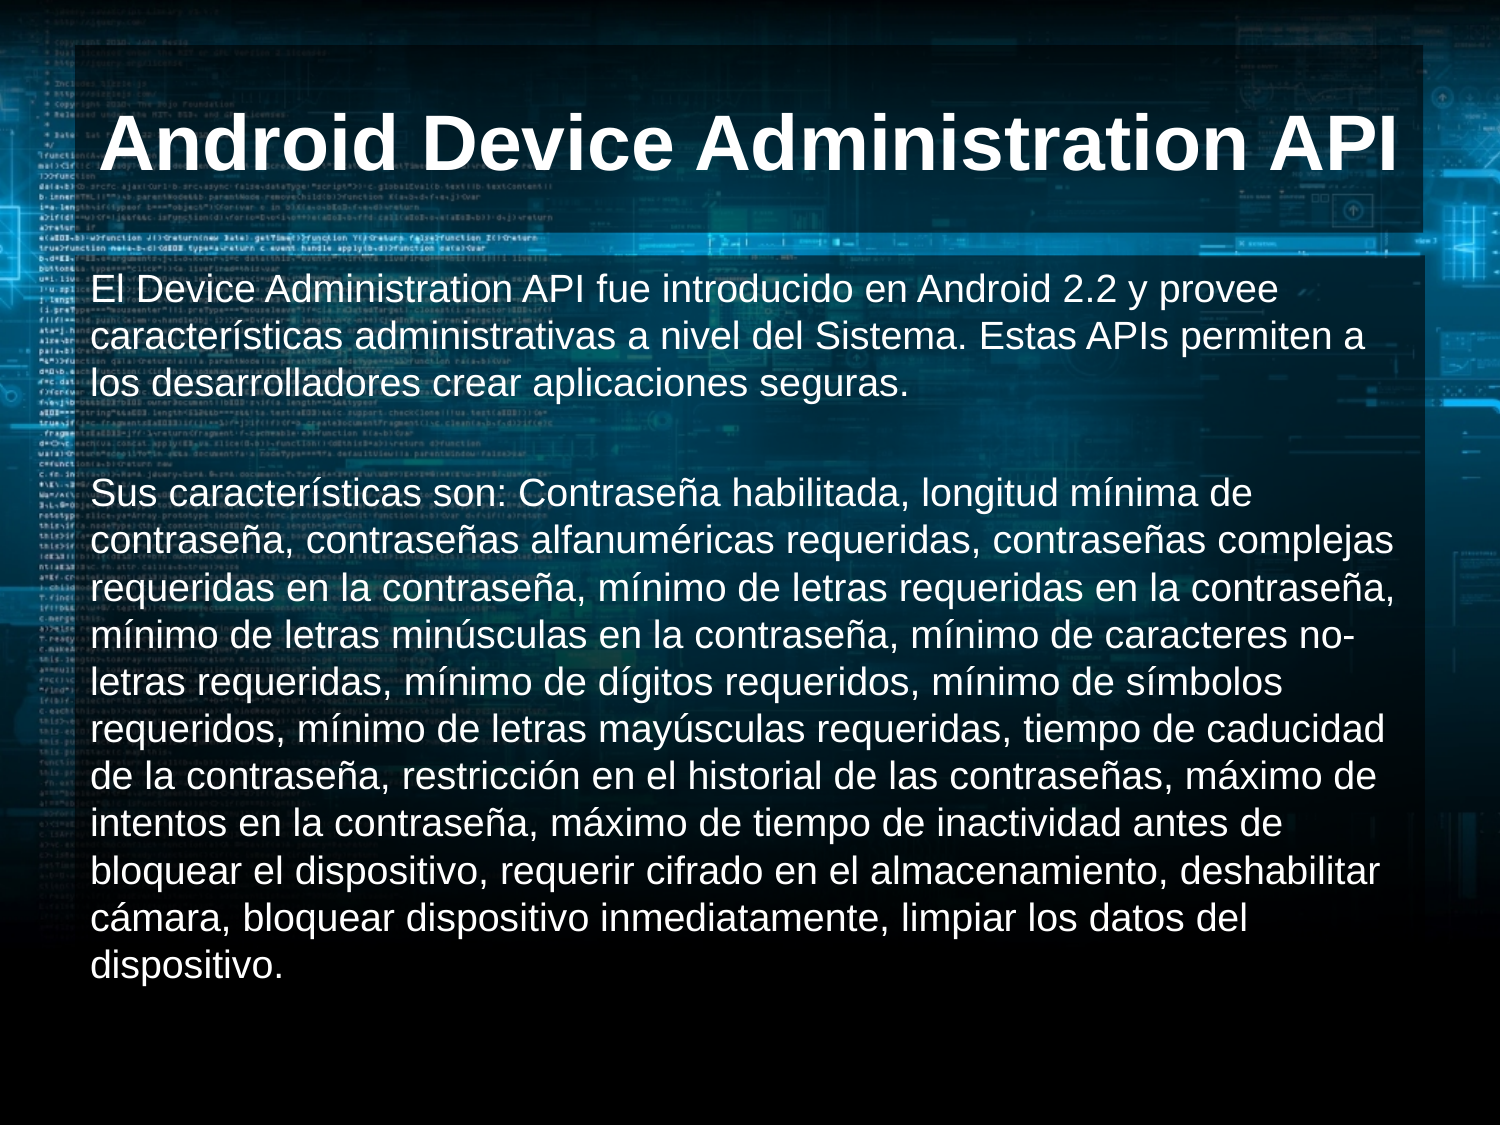

# Android Device Administration API
El Device Administration API fue introducido en Android 2.2 y provee características administrativas a nivel del Sistema. Estas APIs permiten a los desarrolladores crear aplicaciones seguras.

Sus características son: Contraseña habilitada, longitud mínima de contraseña, contraseñas alfanuméricas requeridas, contraseñas complejas requeridas en la contraseña, mínimo de letras requeridas en la contraseña, mínimo de letras minúsculas en la contraseña, mínimo de caracteres no-letras requeridas, mínimo de dígitos requeridos, mínimo de símbolos requeridos, mínimo de letras mayúsculas requeridas, tiempo de caducidad de la contraseña, restricción en el historial de las contraseñas, máximo de intentos en la contraseña, máximo de tiempo de inactividad antes de bloquear el dispositivo, requerir cifrado en el almacenamiento, deshabilitar cámara, bloquear dispositivo inmediatamente, limpiar los datos del dispositivo.